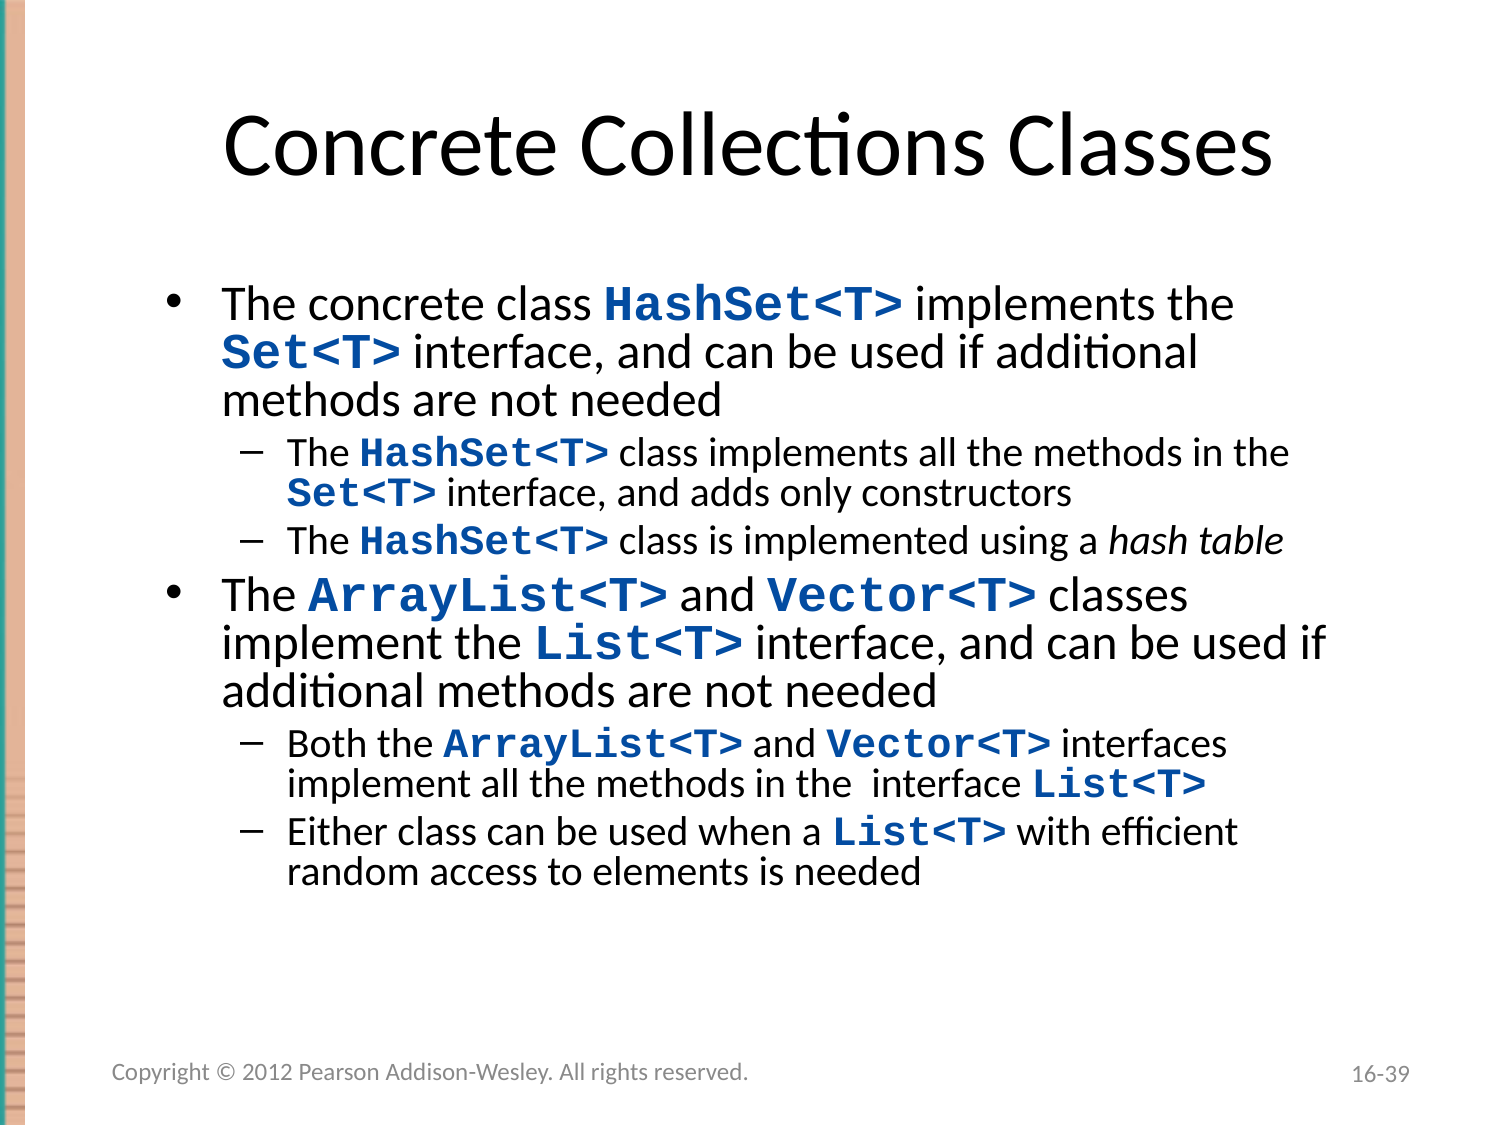

# Concrete Collections Classes
The concrete class HashSet<T> implements the Set<T> interface, and can be used if additional methods are not needed
The HashSet<T> class implements all the methods in the Set<T> interface, and adds only constructors
The HashSet<T> class is implemented using a hash table
The ArrayList<T> and Vector<T> classes implement the List<T> interface, and can be used if additional methods are not needed
Both the ArrayList<T> and Vector<T> interfaces implement all the methods in the  interface List<T>
Either class can be used when a List<T> with efficient random access to elements is needed
Copyright © 2012 Pearson Addison-Wesley. All rights reserved.
16-39